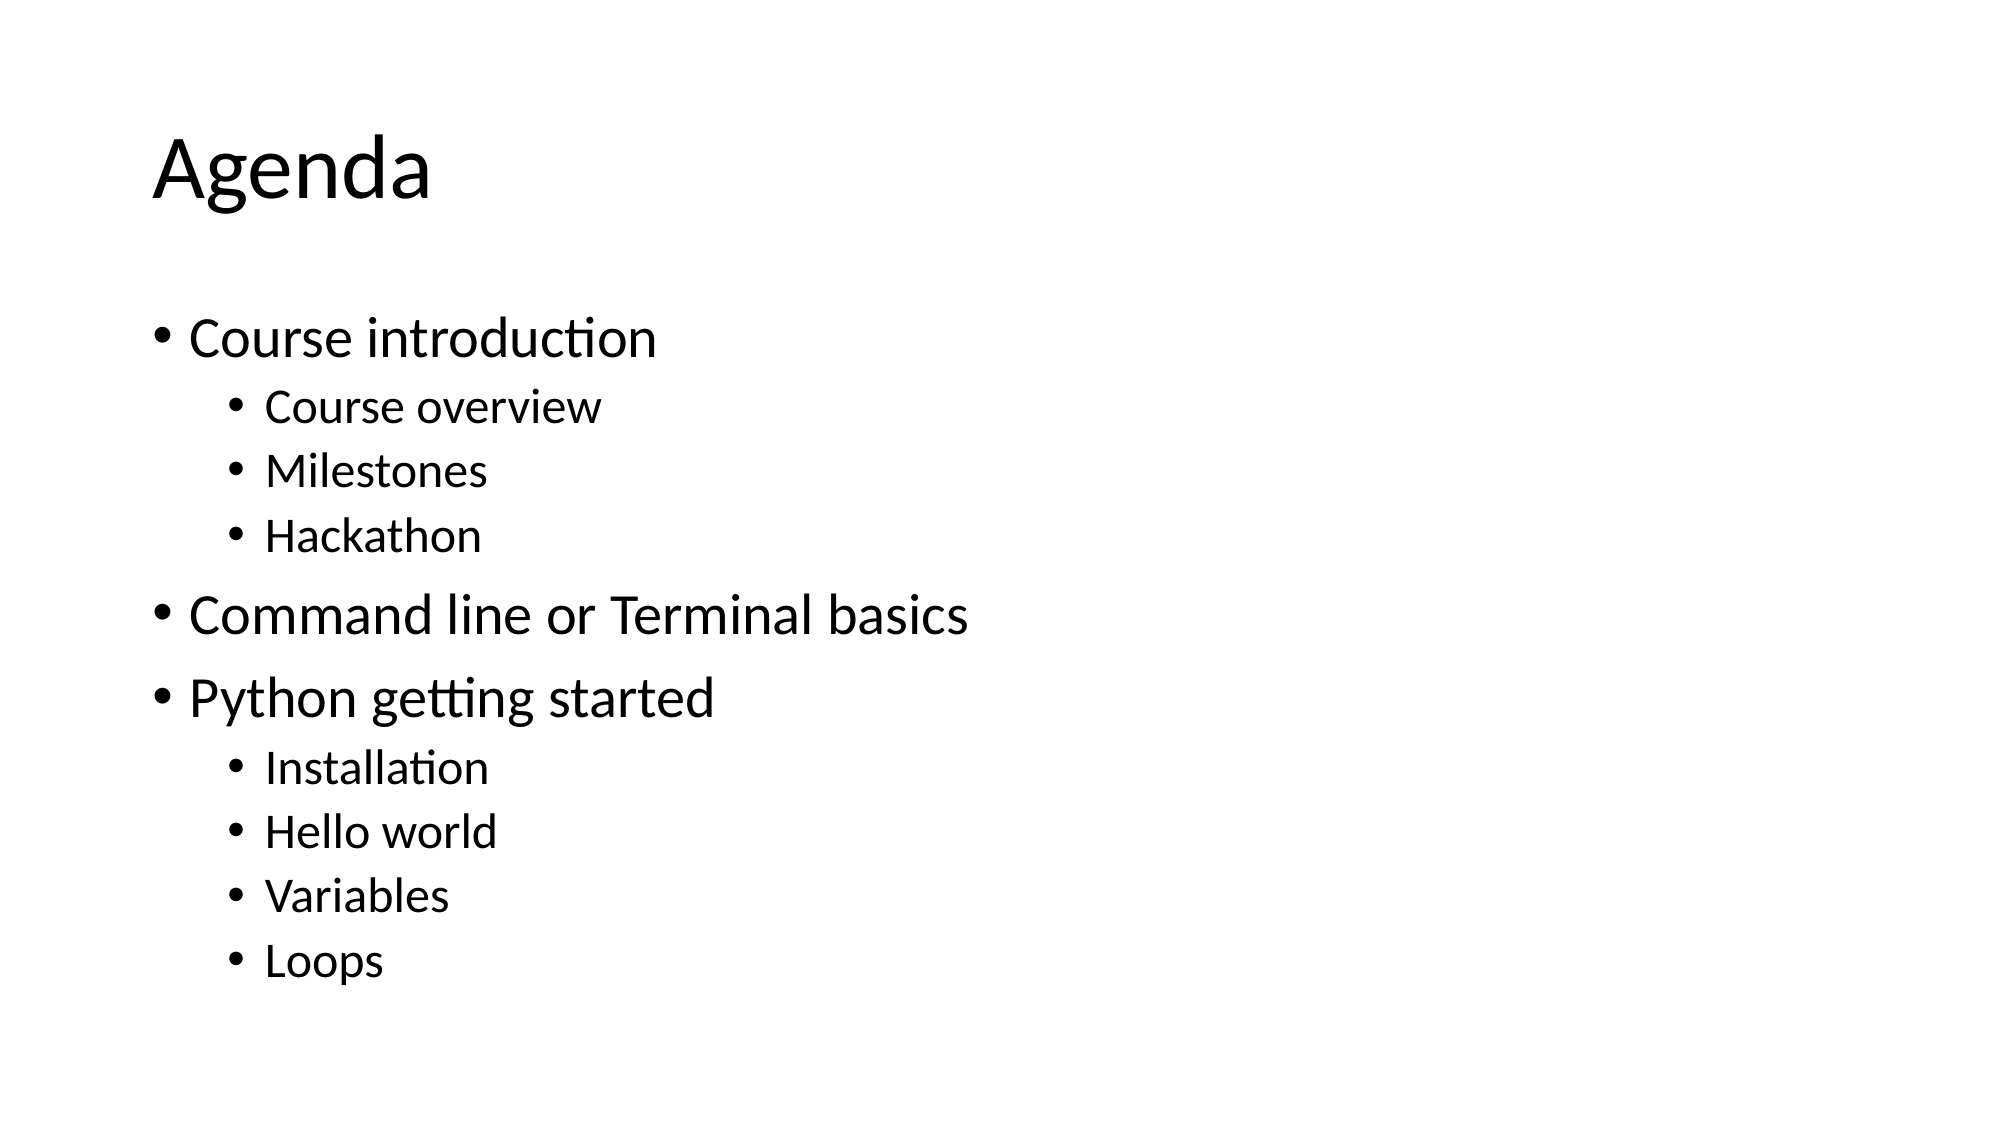

# Agenda
Course introduction
Course overview
Milestones
Hackathon
Command line or Terminal basics
Python getting started
Installation
Hello world
Variables
Loops